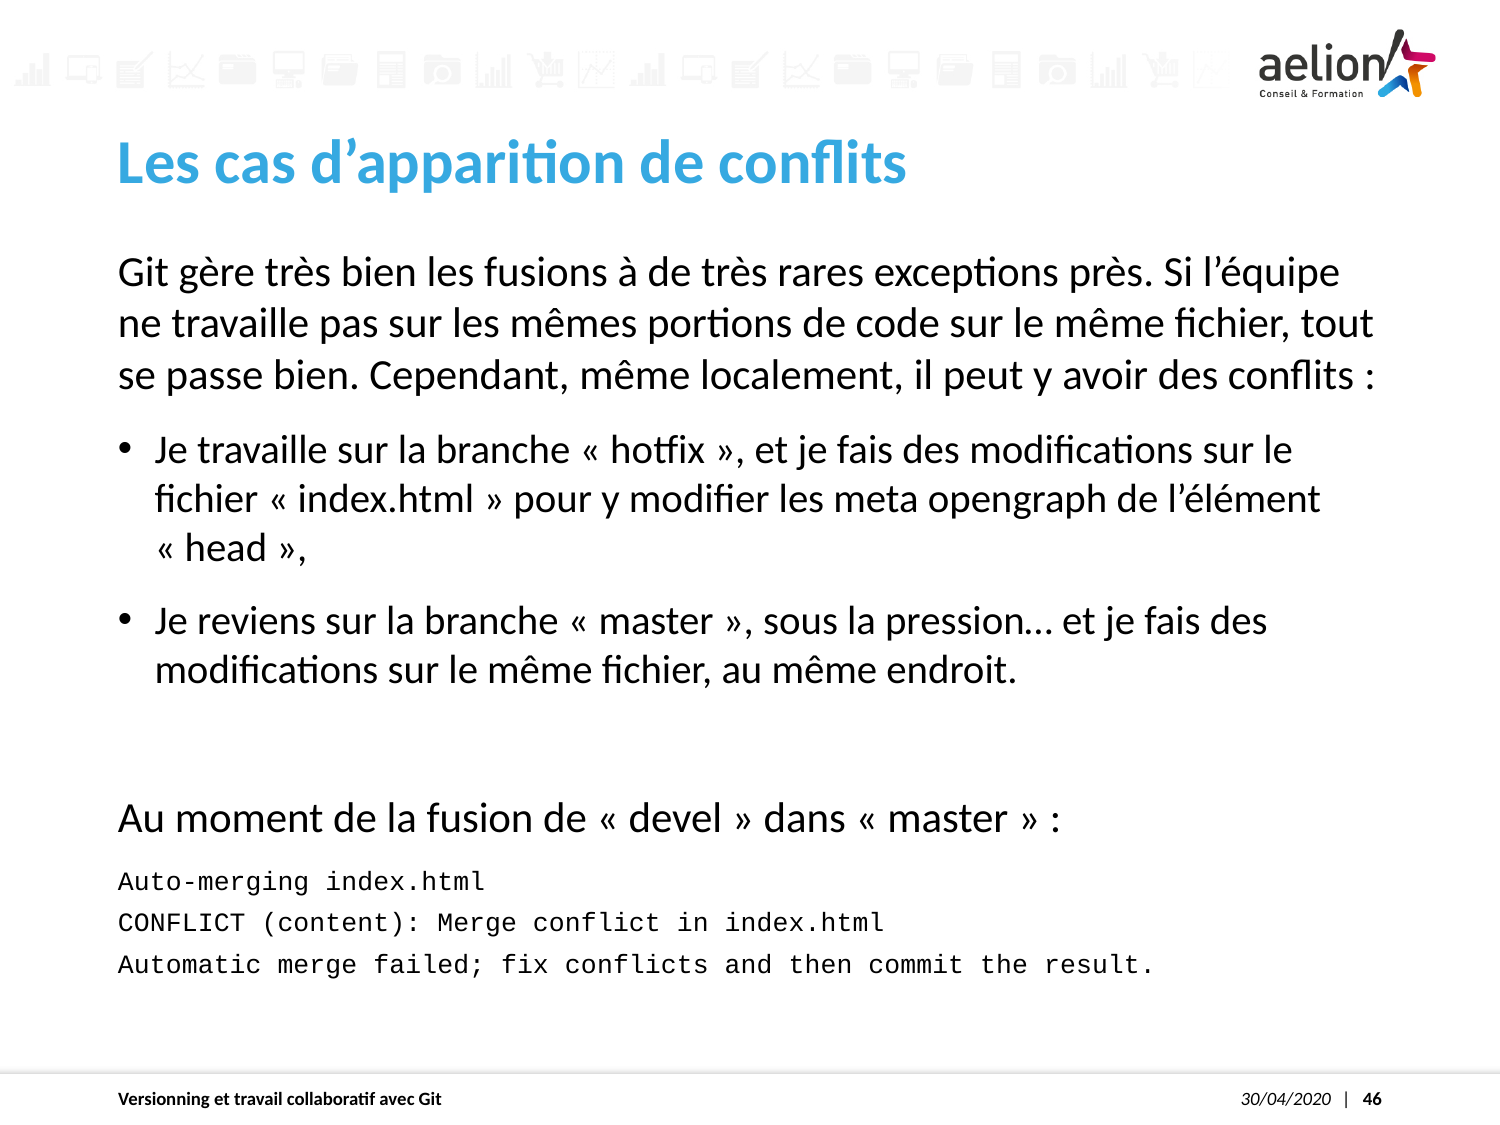

Les cas d’apparition de conflits
Git gère très bien les fusions à de très rares exceptions près. Si l’équipe ne travaille pas sur les mêmes portions de code sur le même fichier, tout se passe bien. Cependant, même localement, il peut y avoir des conflits :
Je travaille sur la branche « hotfix », et je fais des modifications sur le fichier « index.html » pour y modifier les meta opengraph de l’élément « head »,
Je reviens sur la branche « master », sous la pression… et je fais des modifications sur le même fichier, au même endroit.

Au moment de la fusion de « devel » dans « master » :
Auto-merging index.html
CONFLICT (content): Merge conflict in index.html
Automatic merge failed; fix conflicts and then commit the result.
Versionning et travail collaboratif avec Git
30/04/2020
46